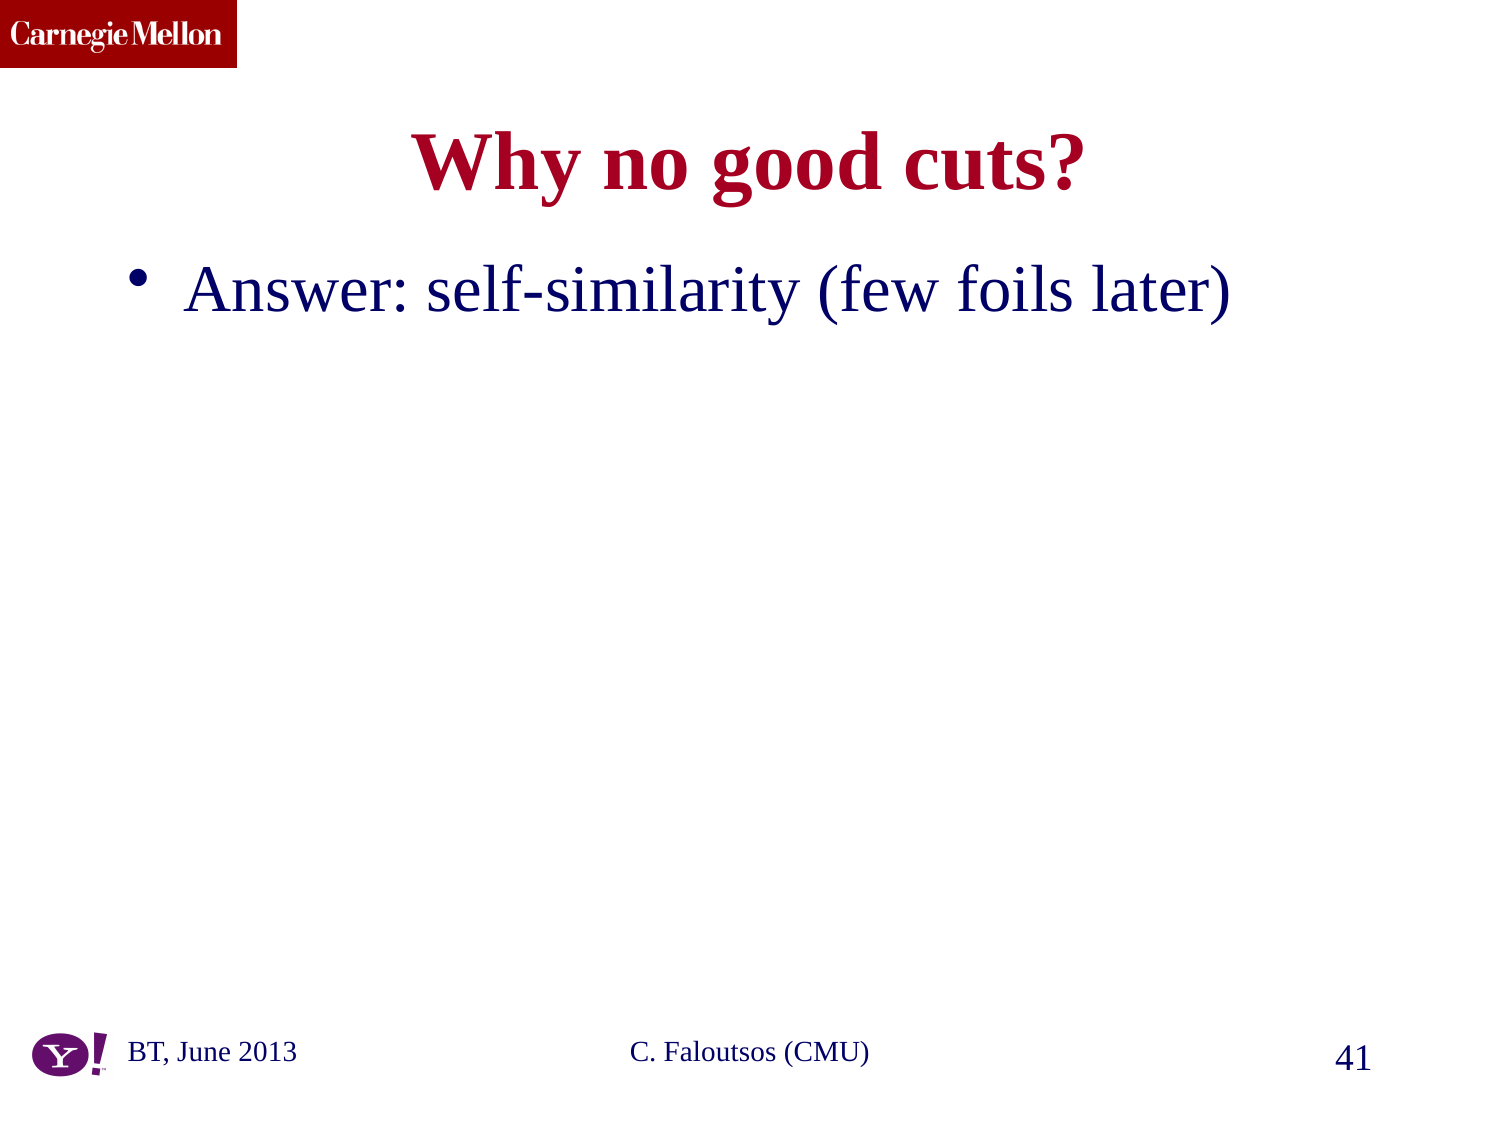

# Why no good cuts?
Answer: self-similarity (few foils later)
BT, June 2013
C. Faloutsos (CMU)
41